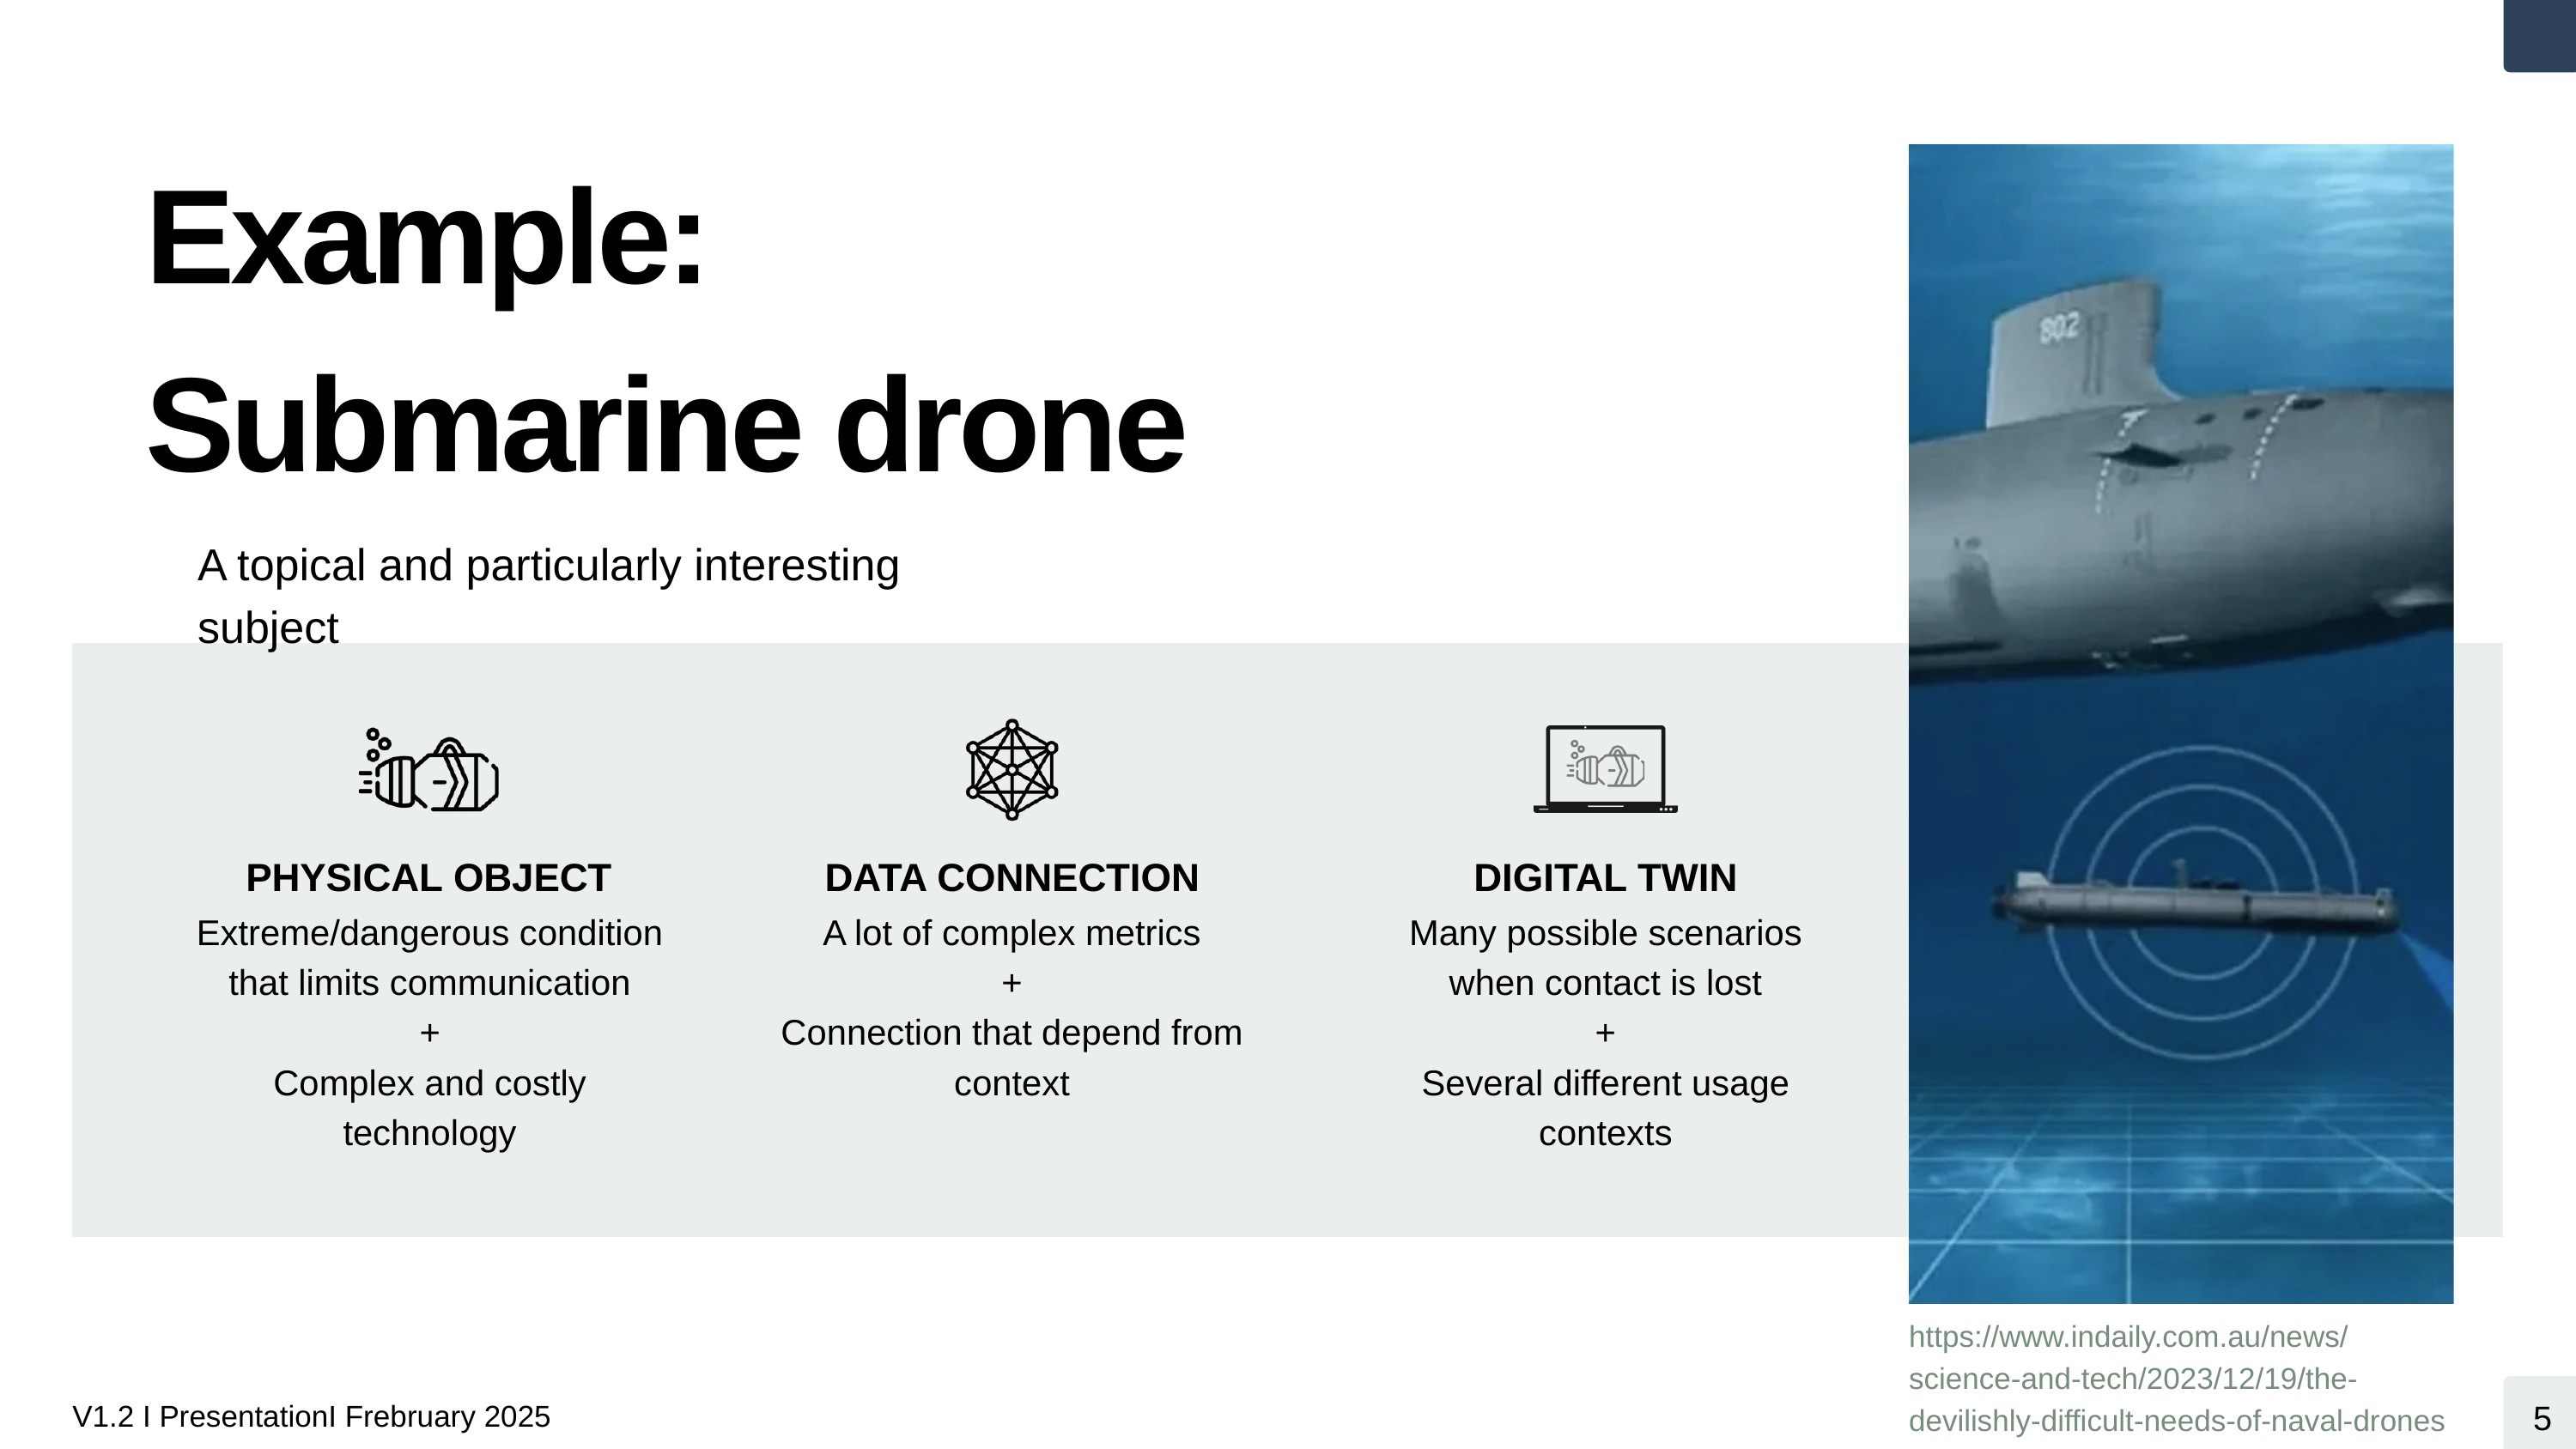

Example:
Submarine drone

A topical and particularly interesting subject

PHYSICAL OBJECT
DATA CONNECTION
DIGITAL TWIN
Extreme/dangerous condition that limits communication
+
Complex and costly technology
A lot of complex metrics
+
Connection that depend from context
Many possible scenarios when contact is lost
+
Several different usage contexts
https://www.indaily.com.au/news/science-and-tech/2023/12/19/the-devilishly-difficult-needs-of-naval-drones

5
V1.2 I PresentationI Frebruary 2025